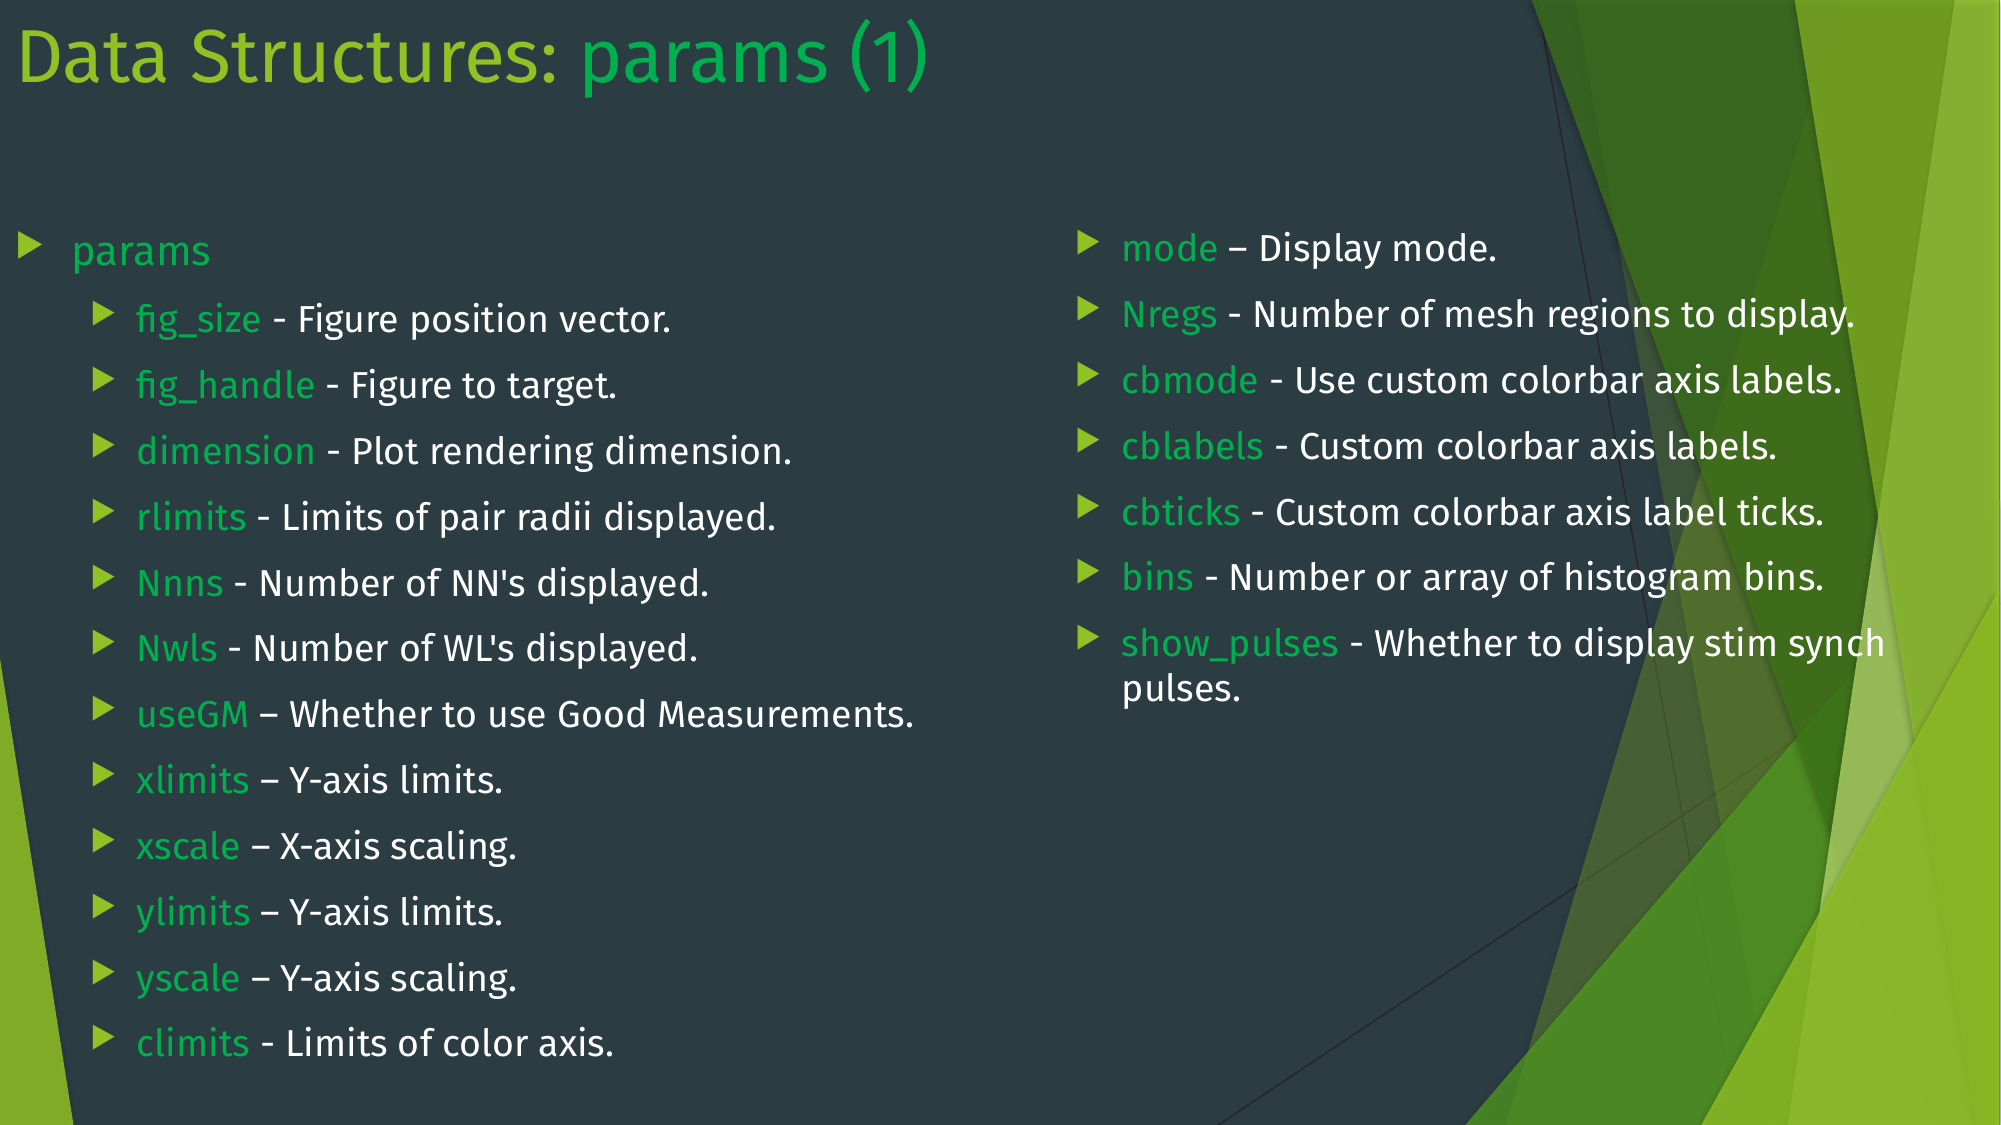

# Data Structures: params (1)
params
fig_size - Figure position vector.
fig_handle - Figure to target.
dimension - Plot rendering dimension.
rlimits - Limits of pair radii displayed.
Nnns - Number of NN's displayed.
Nwls - Number of WL's displayed.
useGM – Whether to use Good Measurements.
xlimits – Y-axis limits.
xscale – X-axis scaling.
ylimits – Y-axis limits.
yscale – Y-axis scaling.
climits - Limits of color axis.
mode – Display mode.
Nregs - Number of mesh regions to display.
cbmode - Use custom colorbar axis labels.
cblabels - Custom colorbar axis labels.
cbticks - Custom colorbar axis label ticks.
bins - Number or array of histogram bins.
show_pulses - Whether to display stim synch pulses.